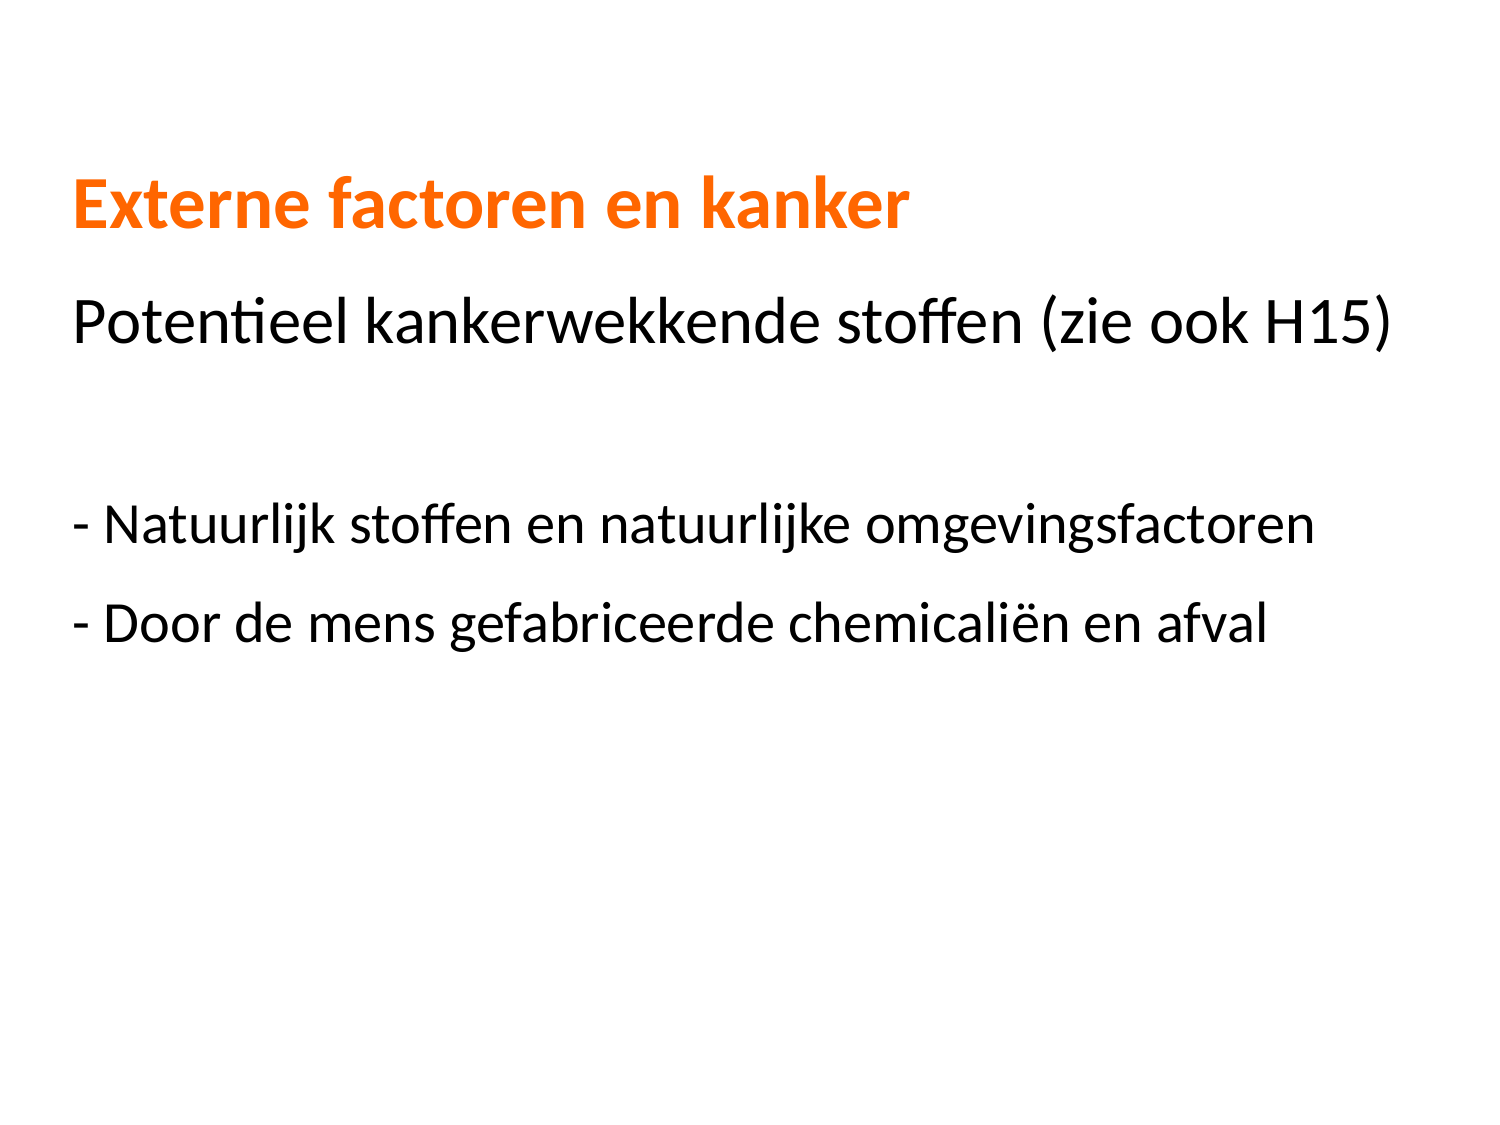

Externe factoren en kanker
Potentieel kankerwekkende stoffen (zie ook H15)

- Natuurlijk stoffen en natuurlijke omgevingsfactoren
- Door de mens gefabriceerde chemicaliën en afval